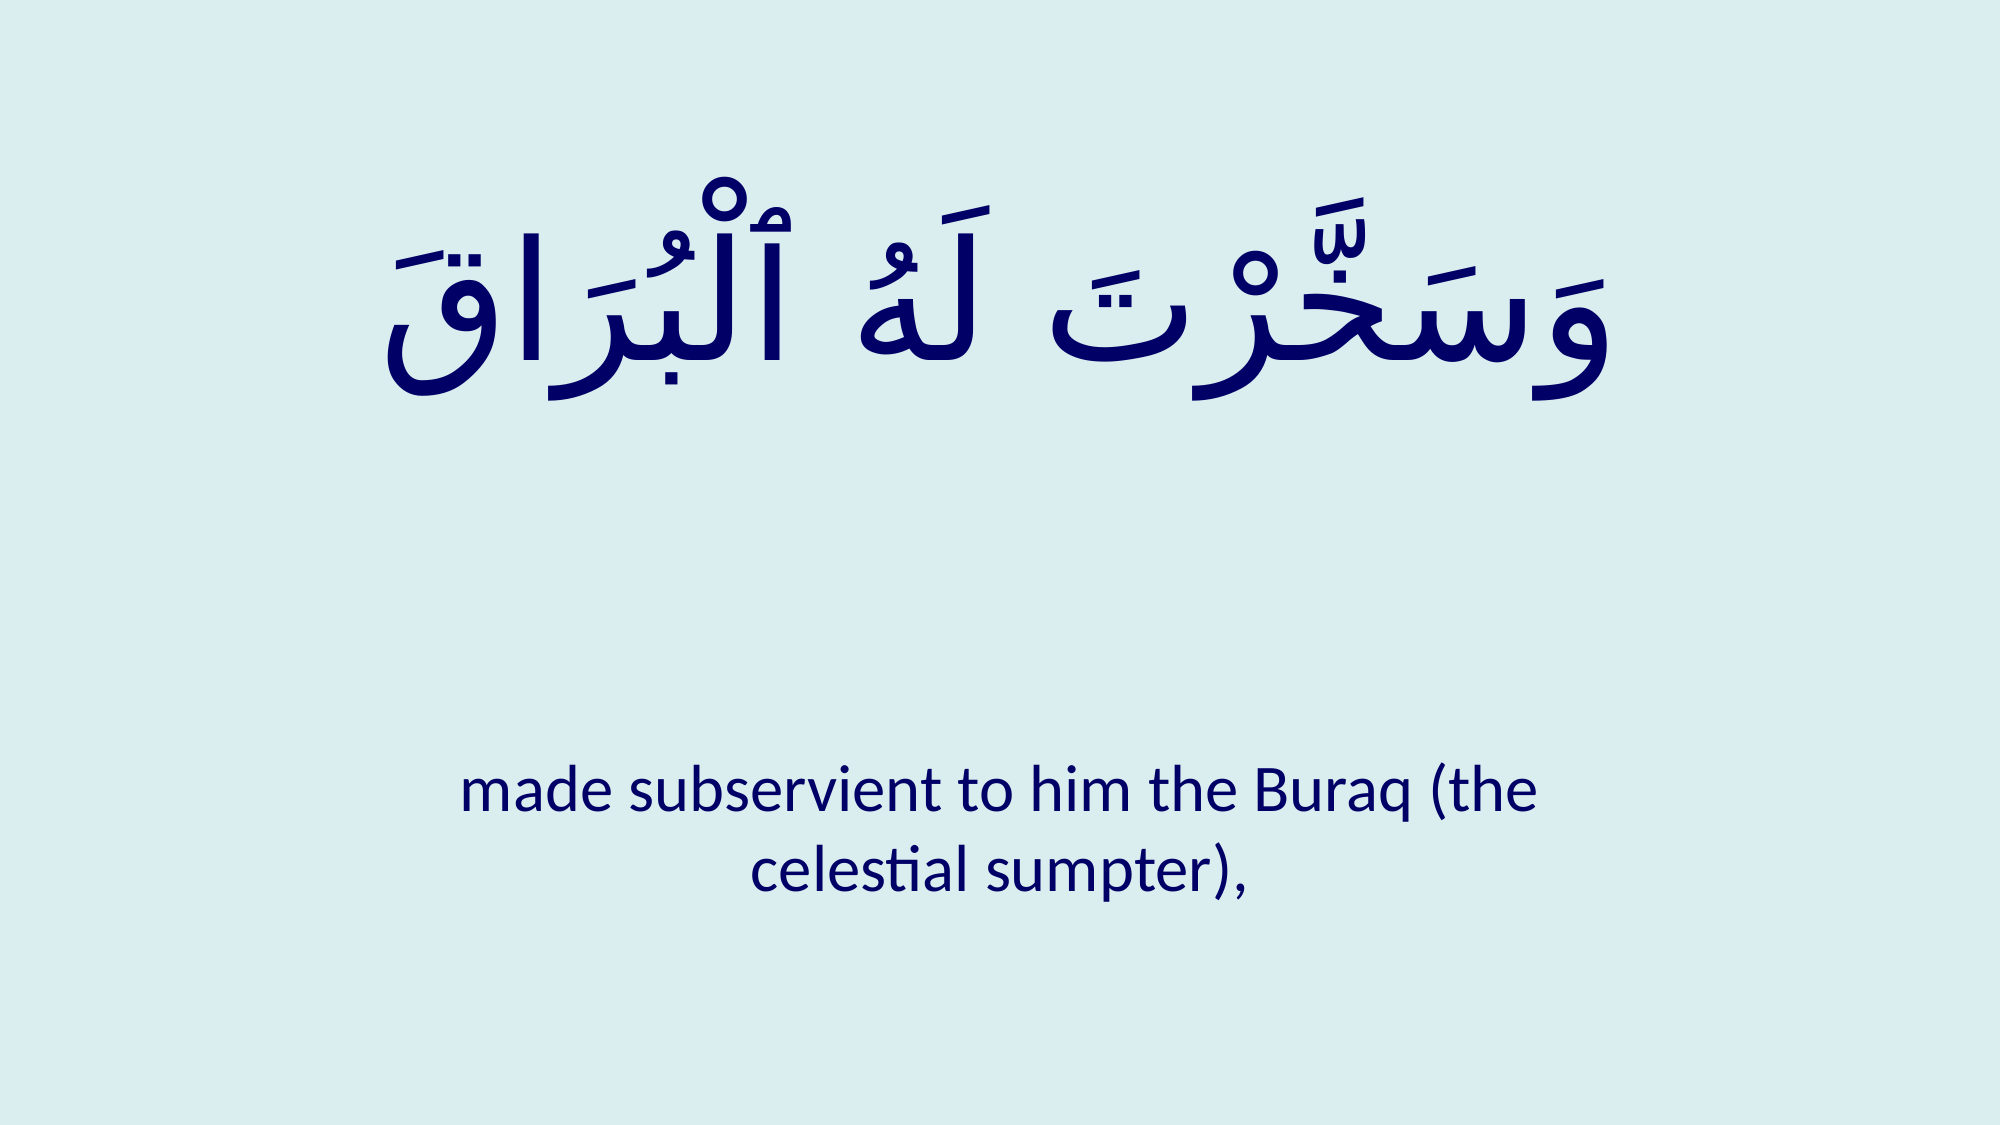

# وَسَخَّرْتَ لَهُ ٱلْبُرَاقَ
made subservient to him the Buraq (the celestial sumpter),